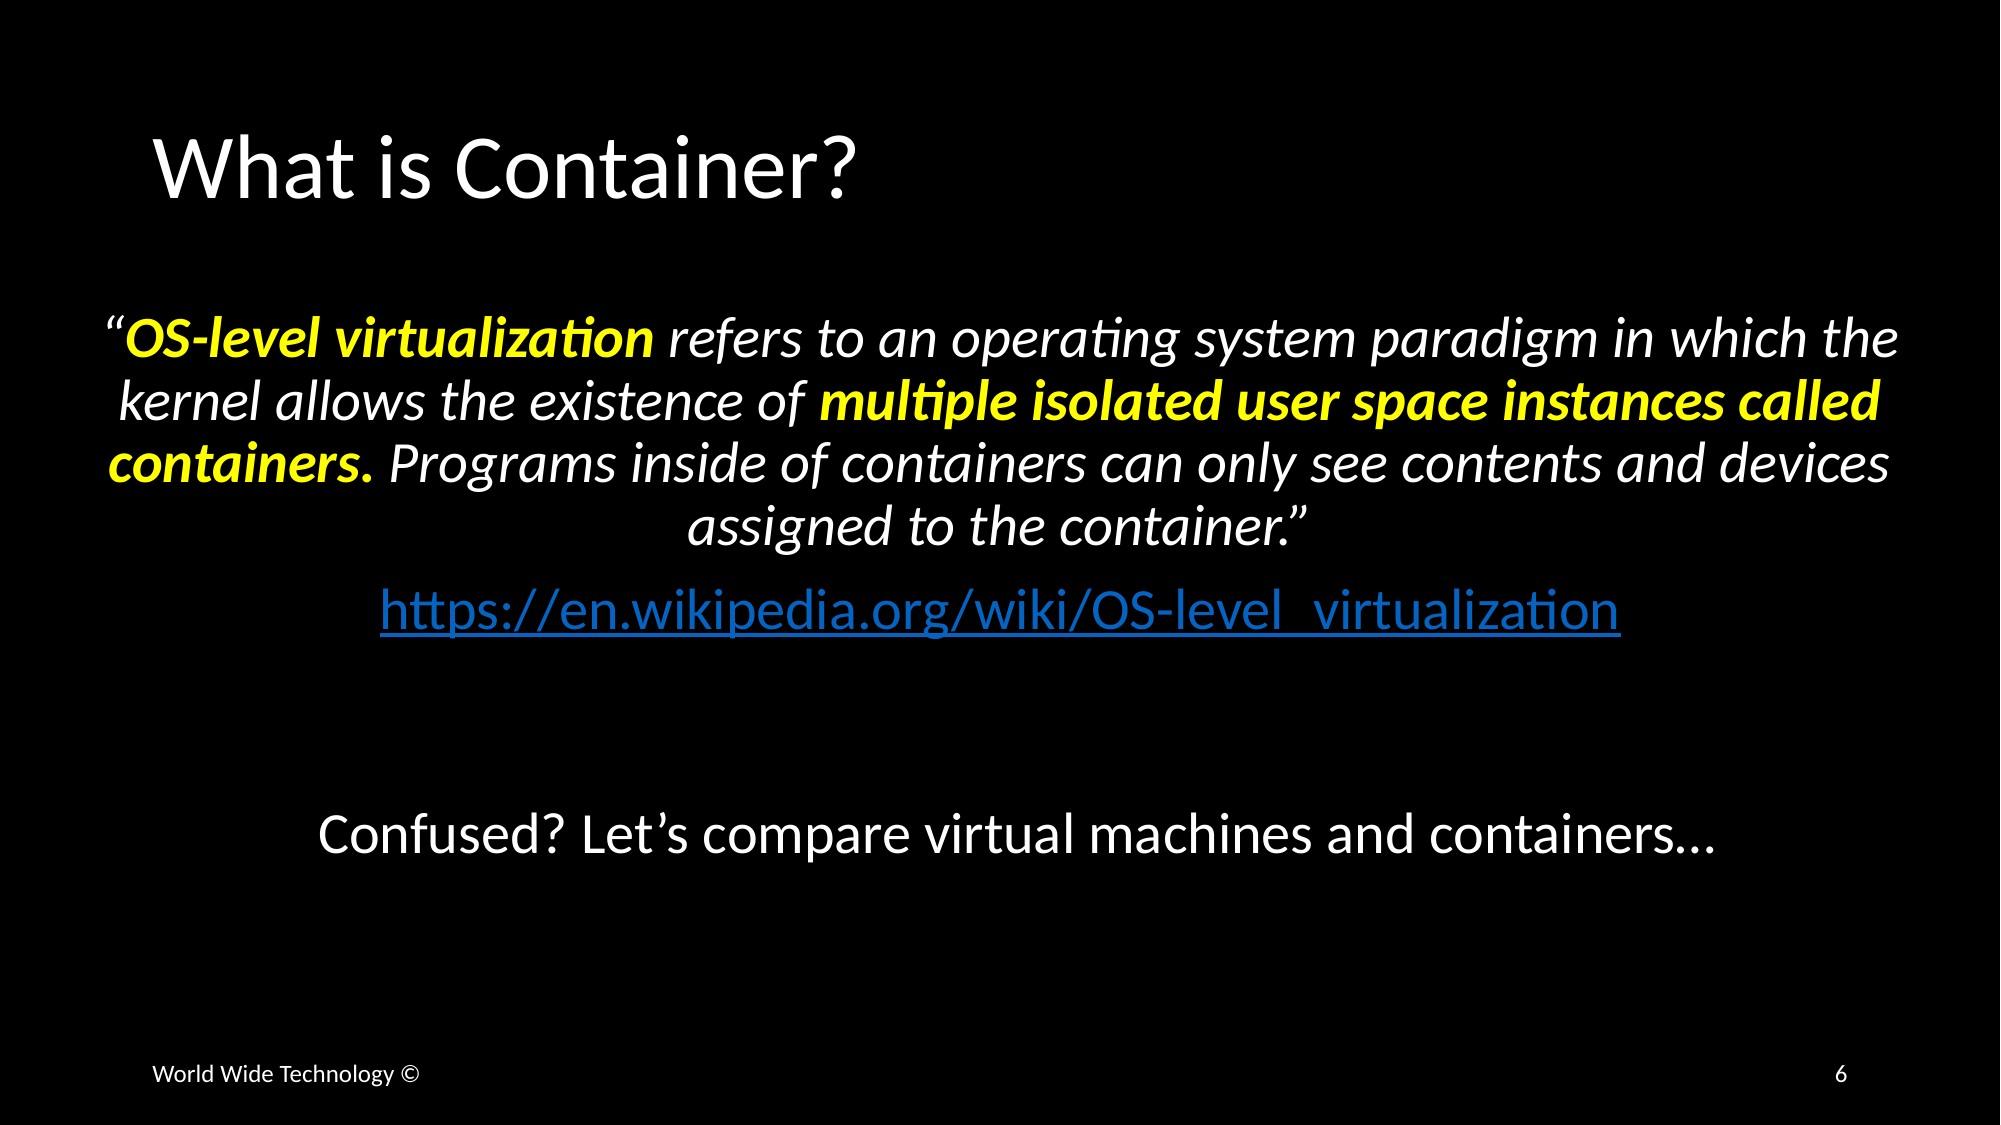

# What is Container?
“OS-level virtualization refers to an operating system paradigm in which the kernel allows the existence of multiple isolated user space instances called containers. Programs inside of containers can only see contents and devices assigned to the container.”
https://en.wikipedia.org/wiki/OS-level_virtualization

Confused? Let’s compare virtual machines and containers…
World Wide Technology ©
6